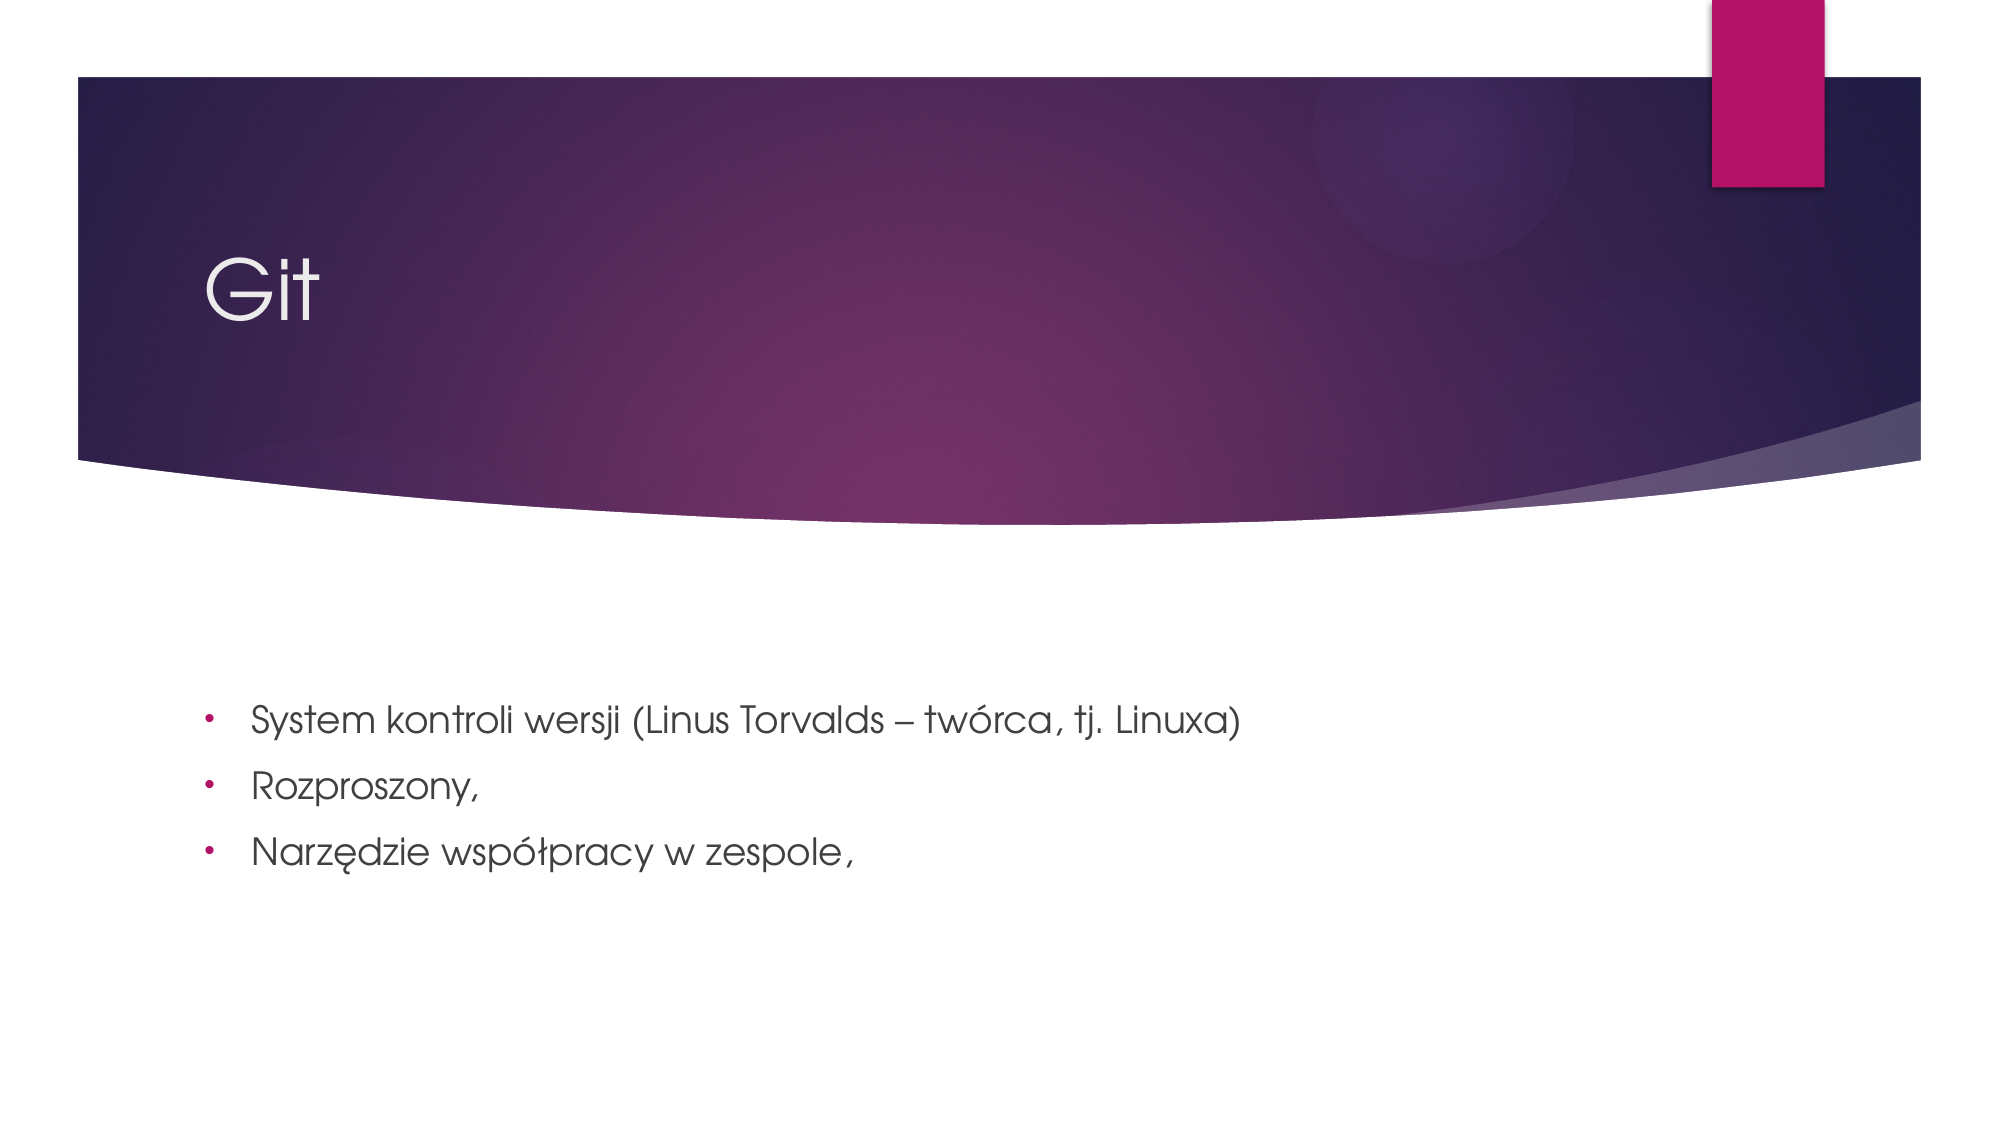

# Git
System kontroli wersji (Linus Torvalds – twórca, tj. Linuxa)
Rozproszony,
Narzędzie współpracy w zespole,